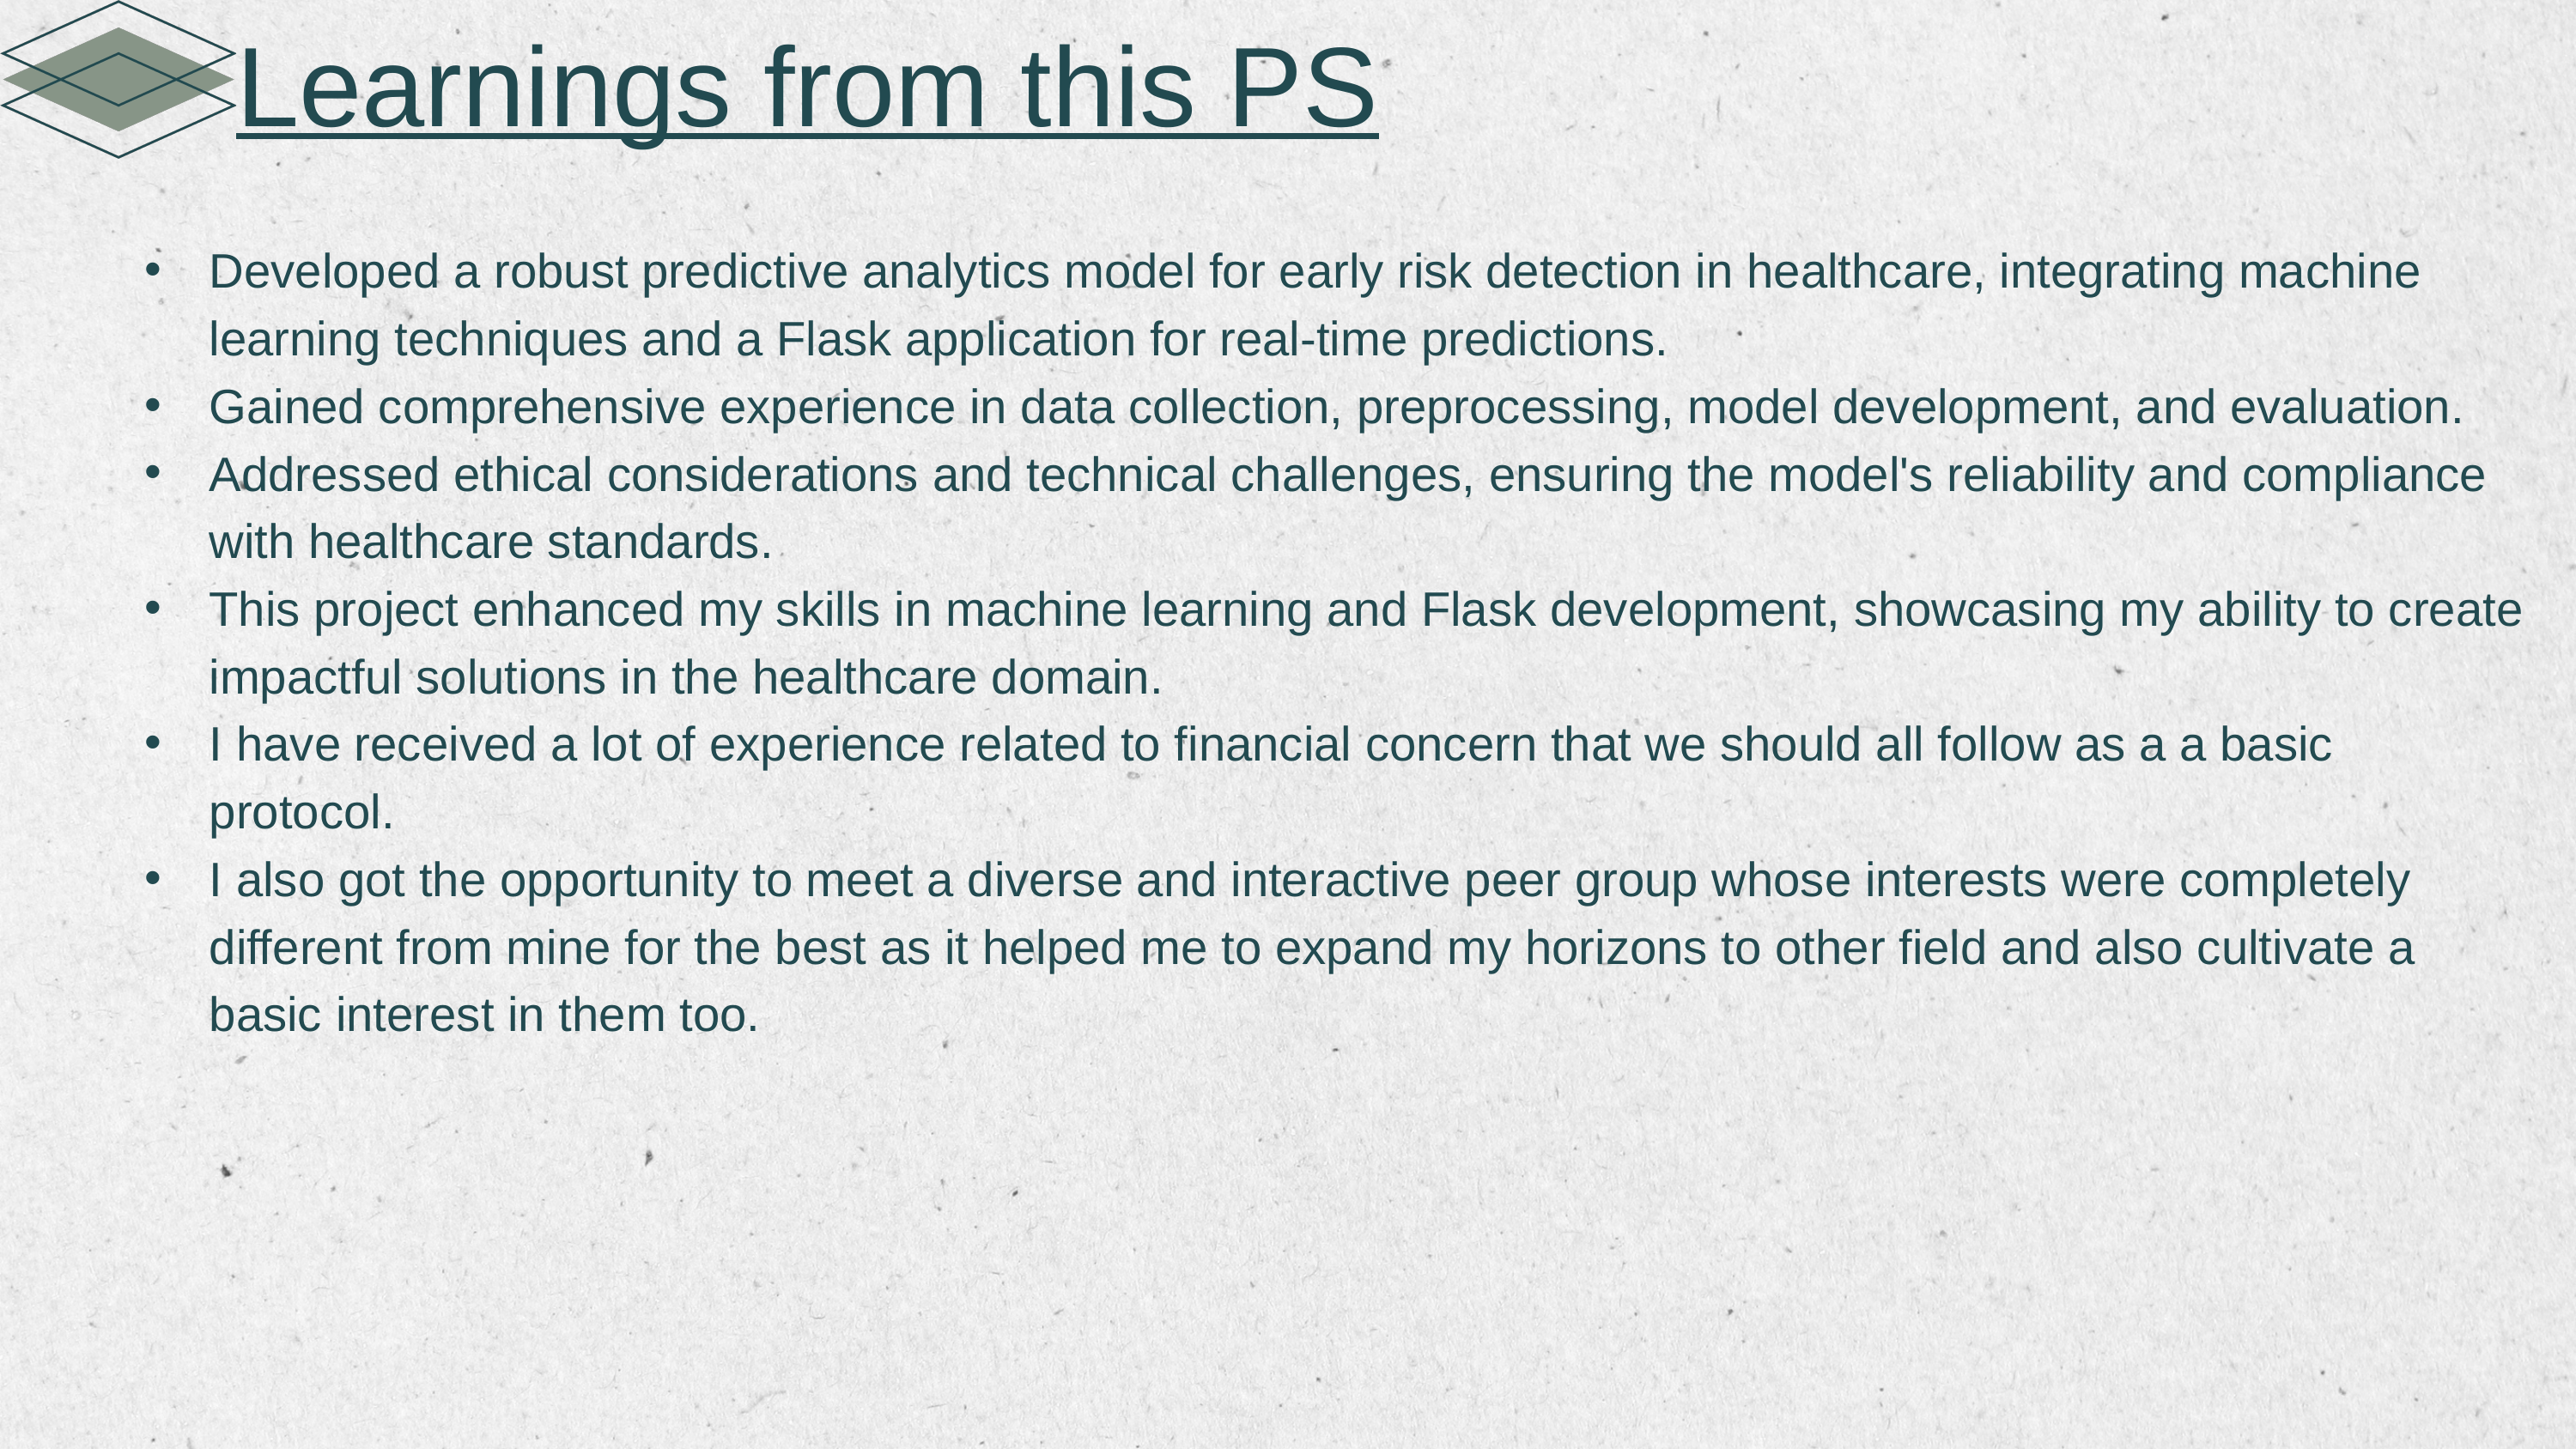

Learnings from this PS
Developed a robust predictive analytics model for early risk detection in healthcare, integrating machine learning techniques and a Flask application for real-time predictions.
Gained comprehensive experience in data collection, preprocessing, model development, and evaluation.
Addressed ethical considerations and technical challenges, ensuring the model's reliability and compliance with healthcare standards.
This project enhanced my skills in machine learning and Flask development, showcasing my ability to create impactful solutions in the healthcare domain.
I have received a lot of experience related to financial concern that we should all follow as a a basic protocol.
I also got the opportunity to meet a diverse and interactive peer group whose interests were completely different from mine for the best as it helped me to expand my horizons to other field and also cultivate a basic interest in them too.